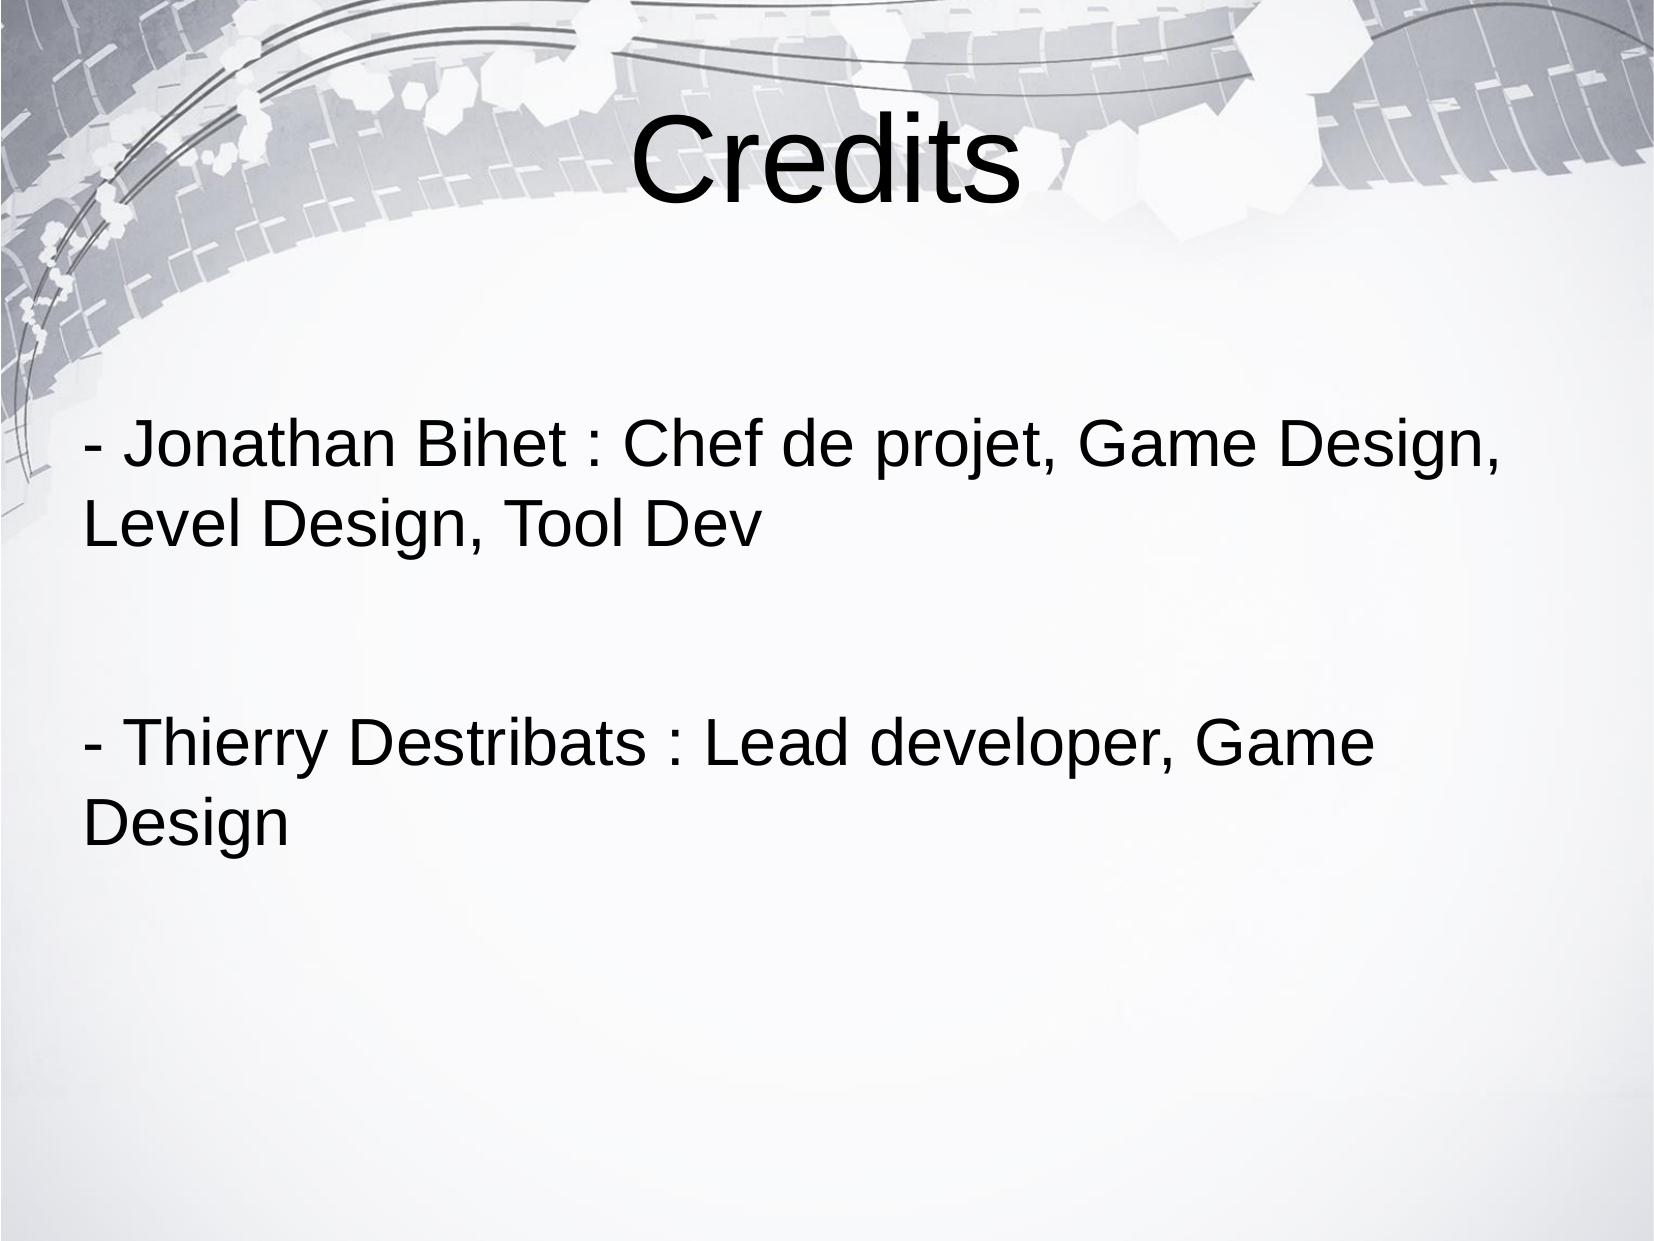

Credits

- Jonathan Bihet : Chef de projet, Game Design, Level Design, Tool Dev

- Thierry Destribats : Lead developer, Game Design